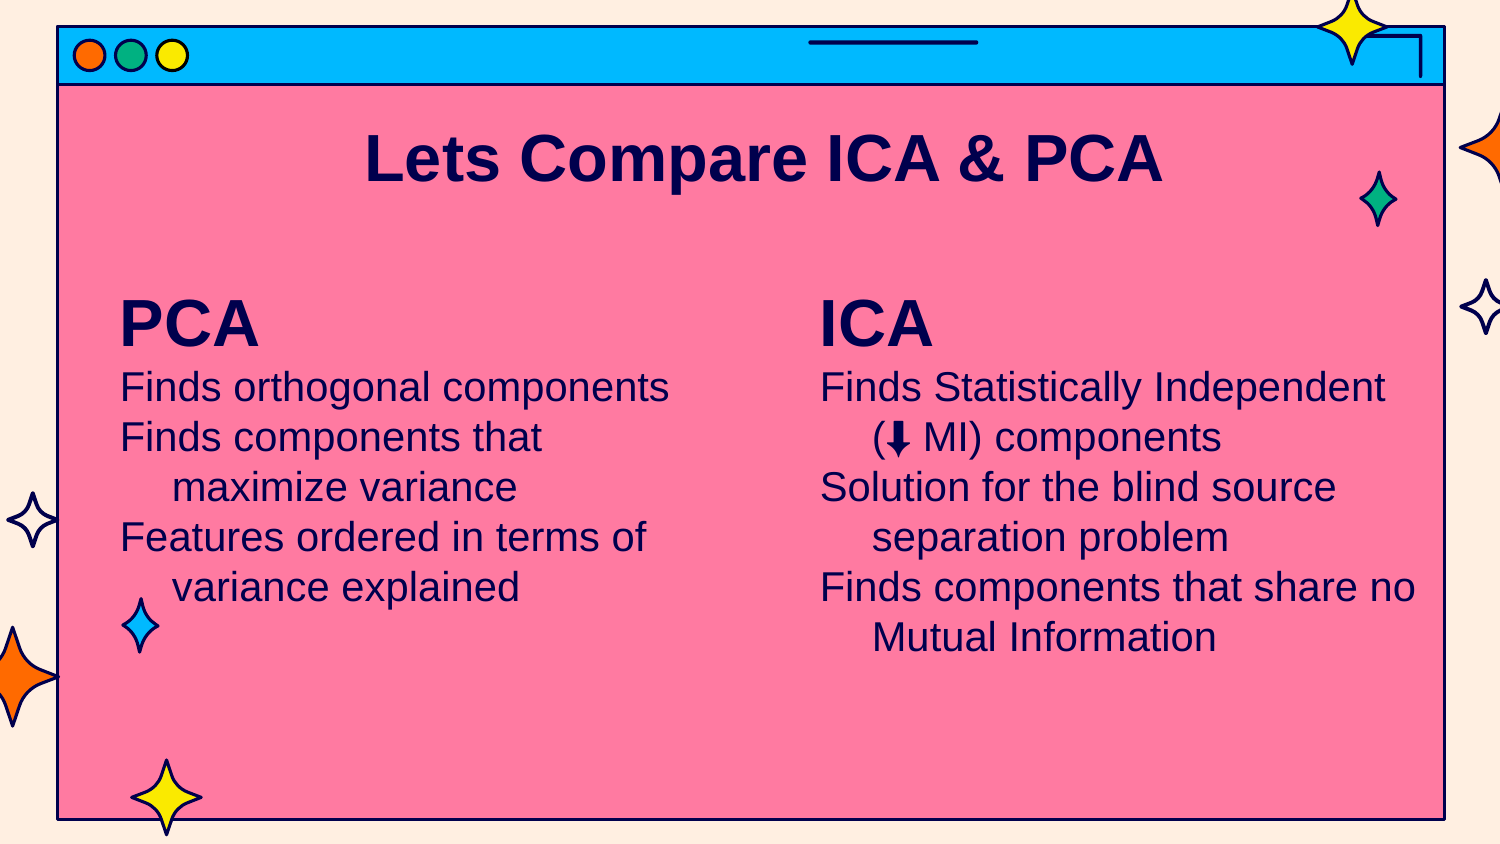

# Lets Compare ICA & PCA

PCA
Finds orthogonal components
Finds components that maximize variance
Features ordered in terms of variance explained

ICA
Finds Statistically Independent (⬇️ MI) components
Solution for the blind source separation problem
Finds components that share no Mutual Information